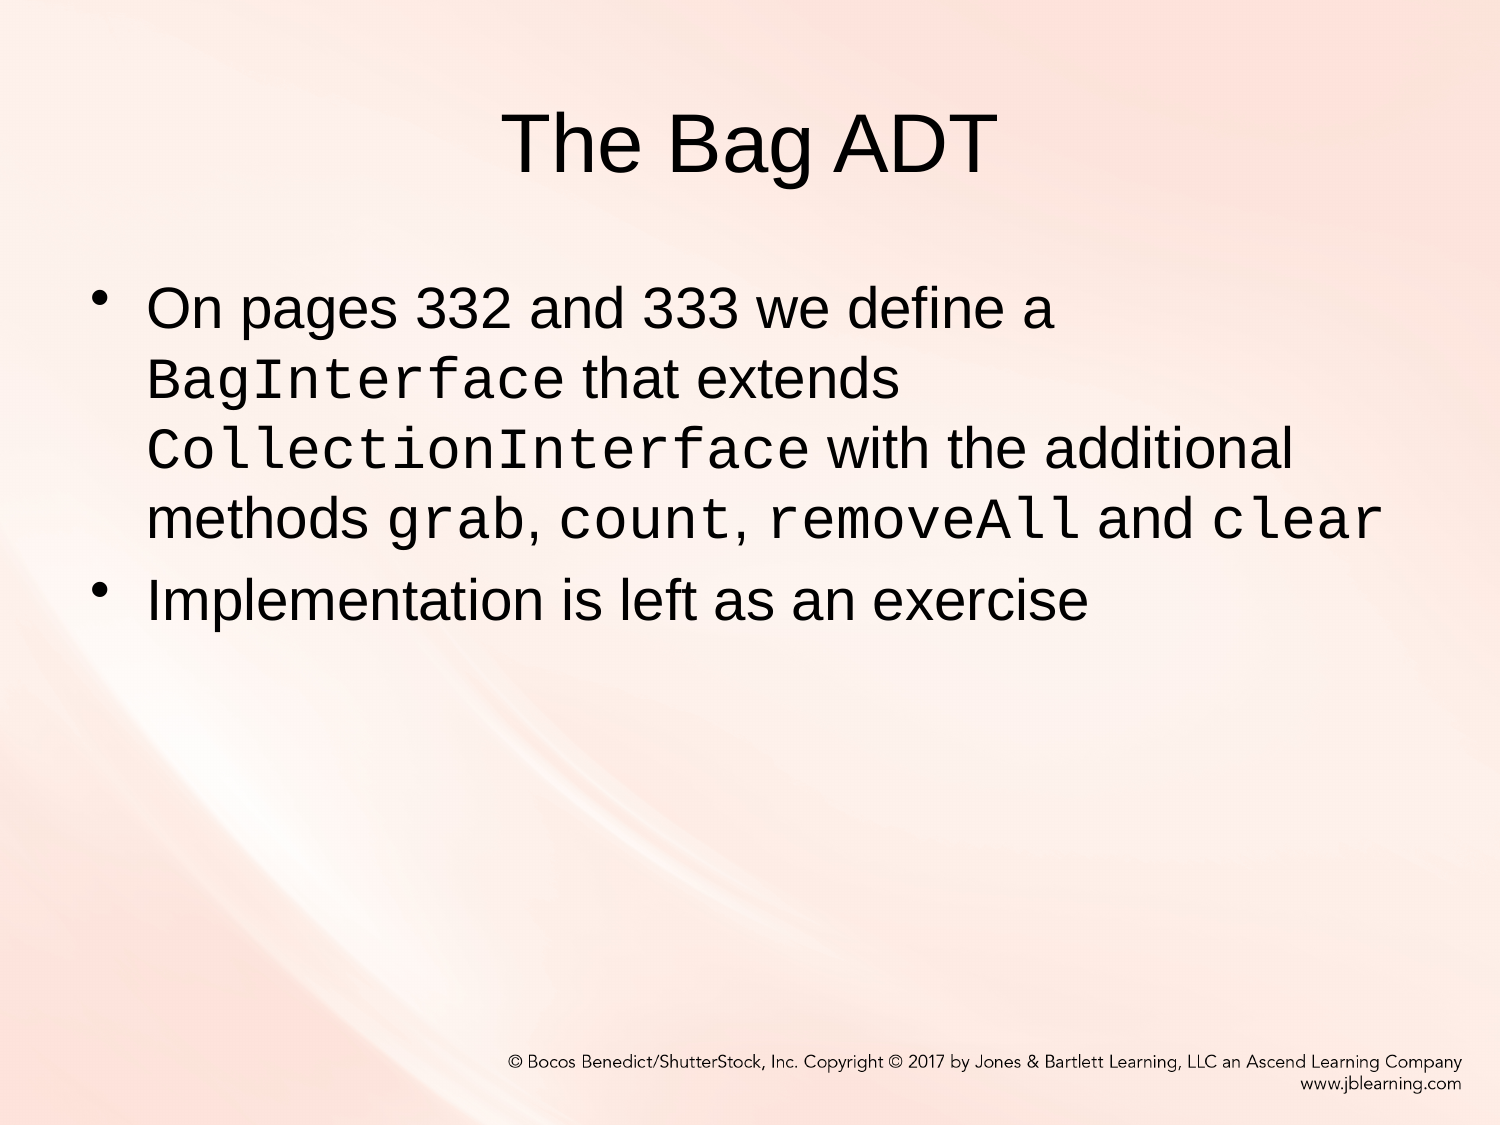

# The Bag ADT
On pages 332 and 333 we define a BagInterface that extends CollectionInterface with the additional methods grab, count, removeAll and clear
Implementation is left as an exercise